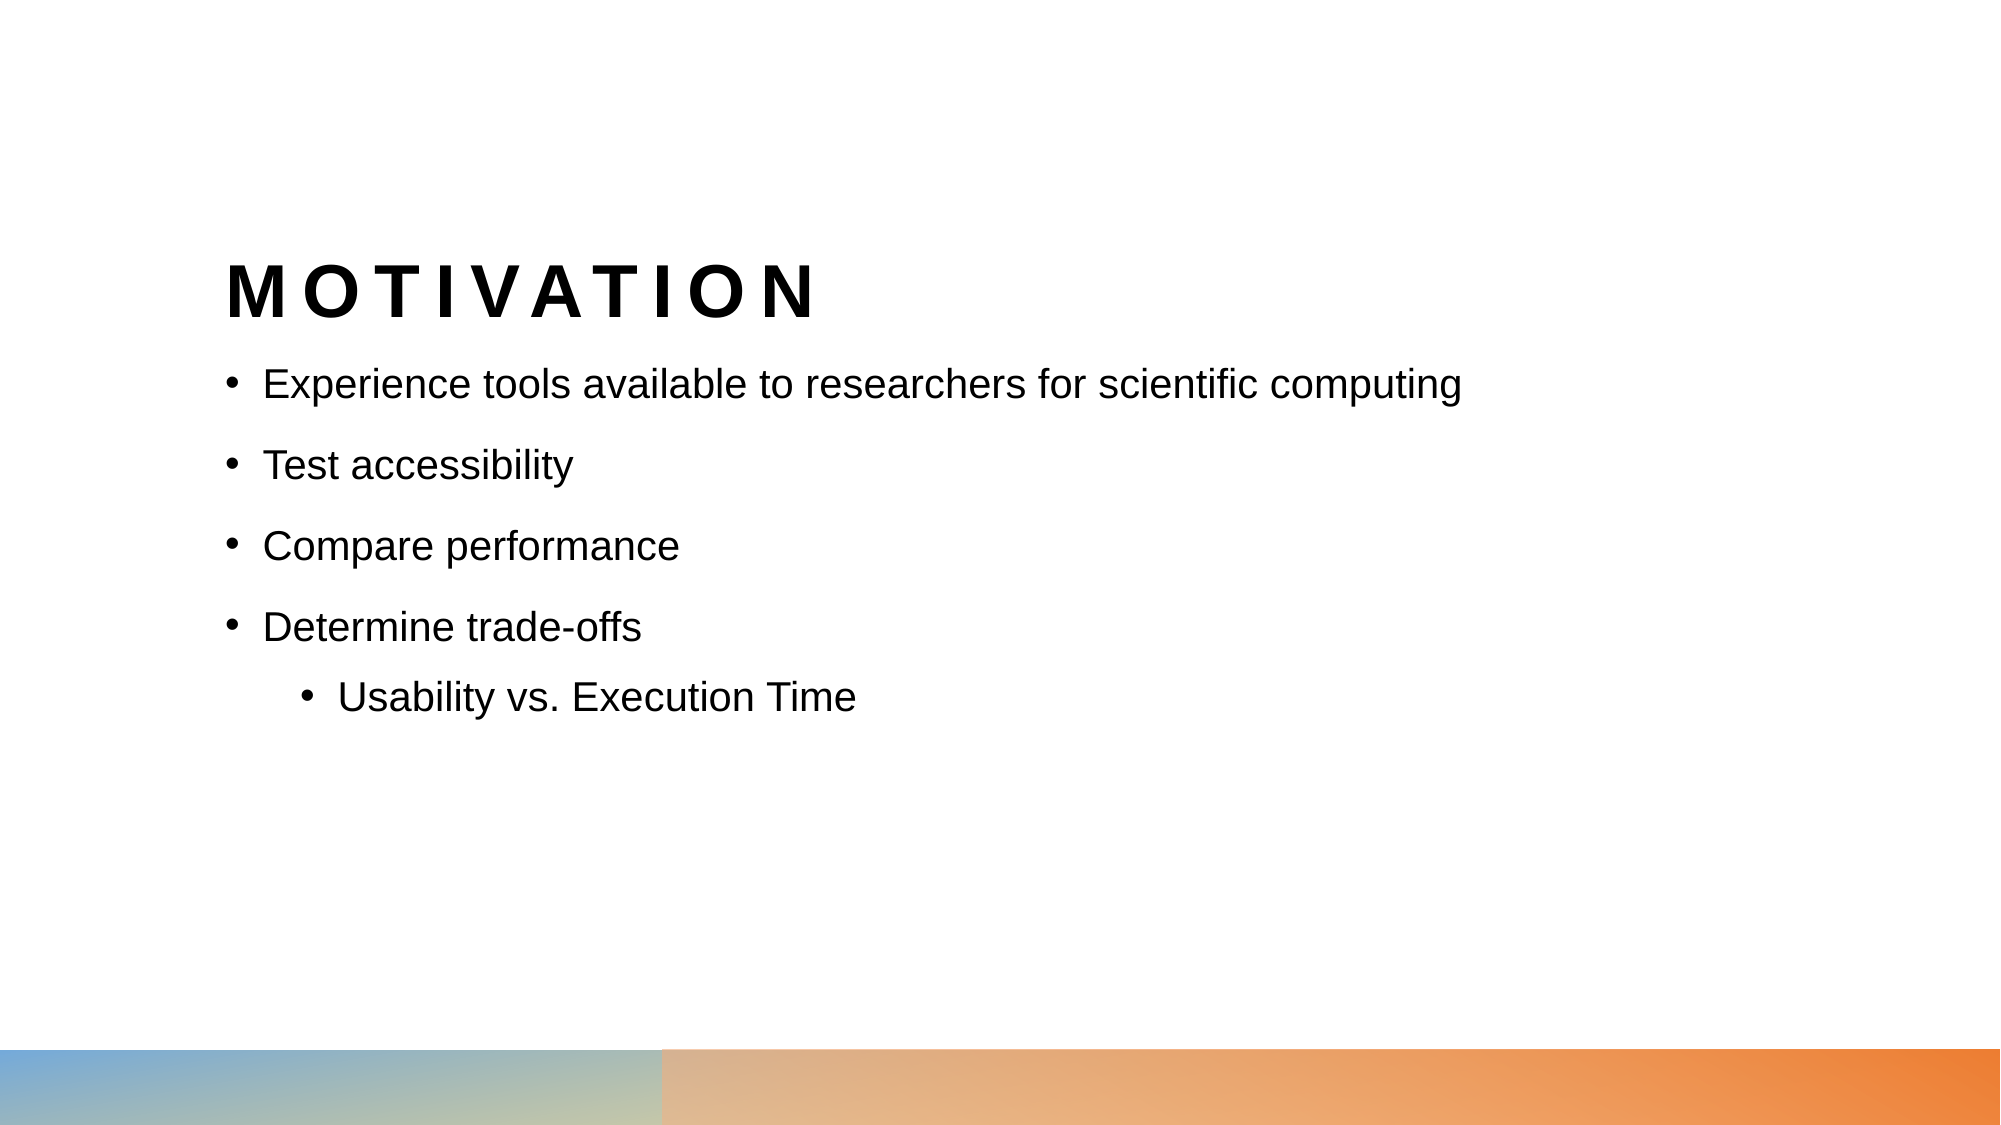

# Motivation
Experience tools available to researchers for scientific computing
Test accessibility
Compare performance
Determine trade-offs
Usability vs. Execution Time